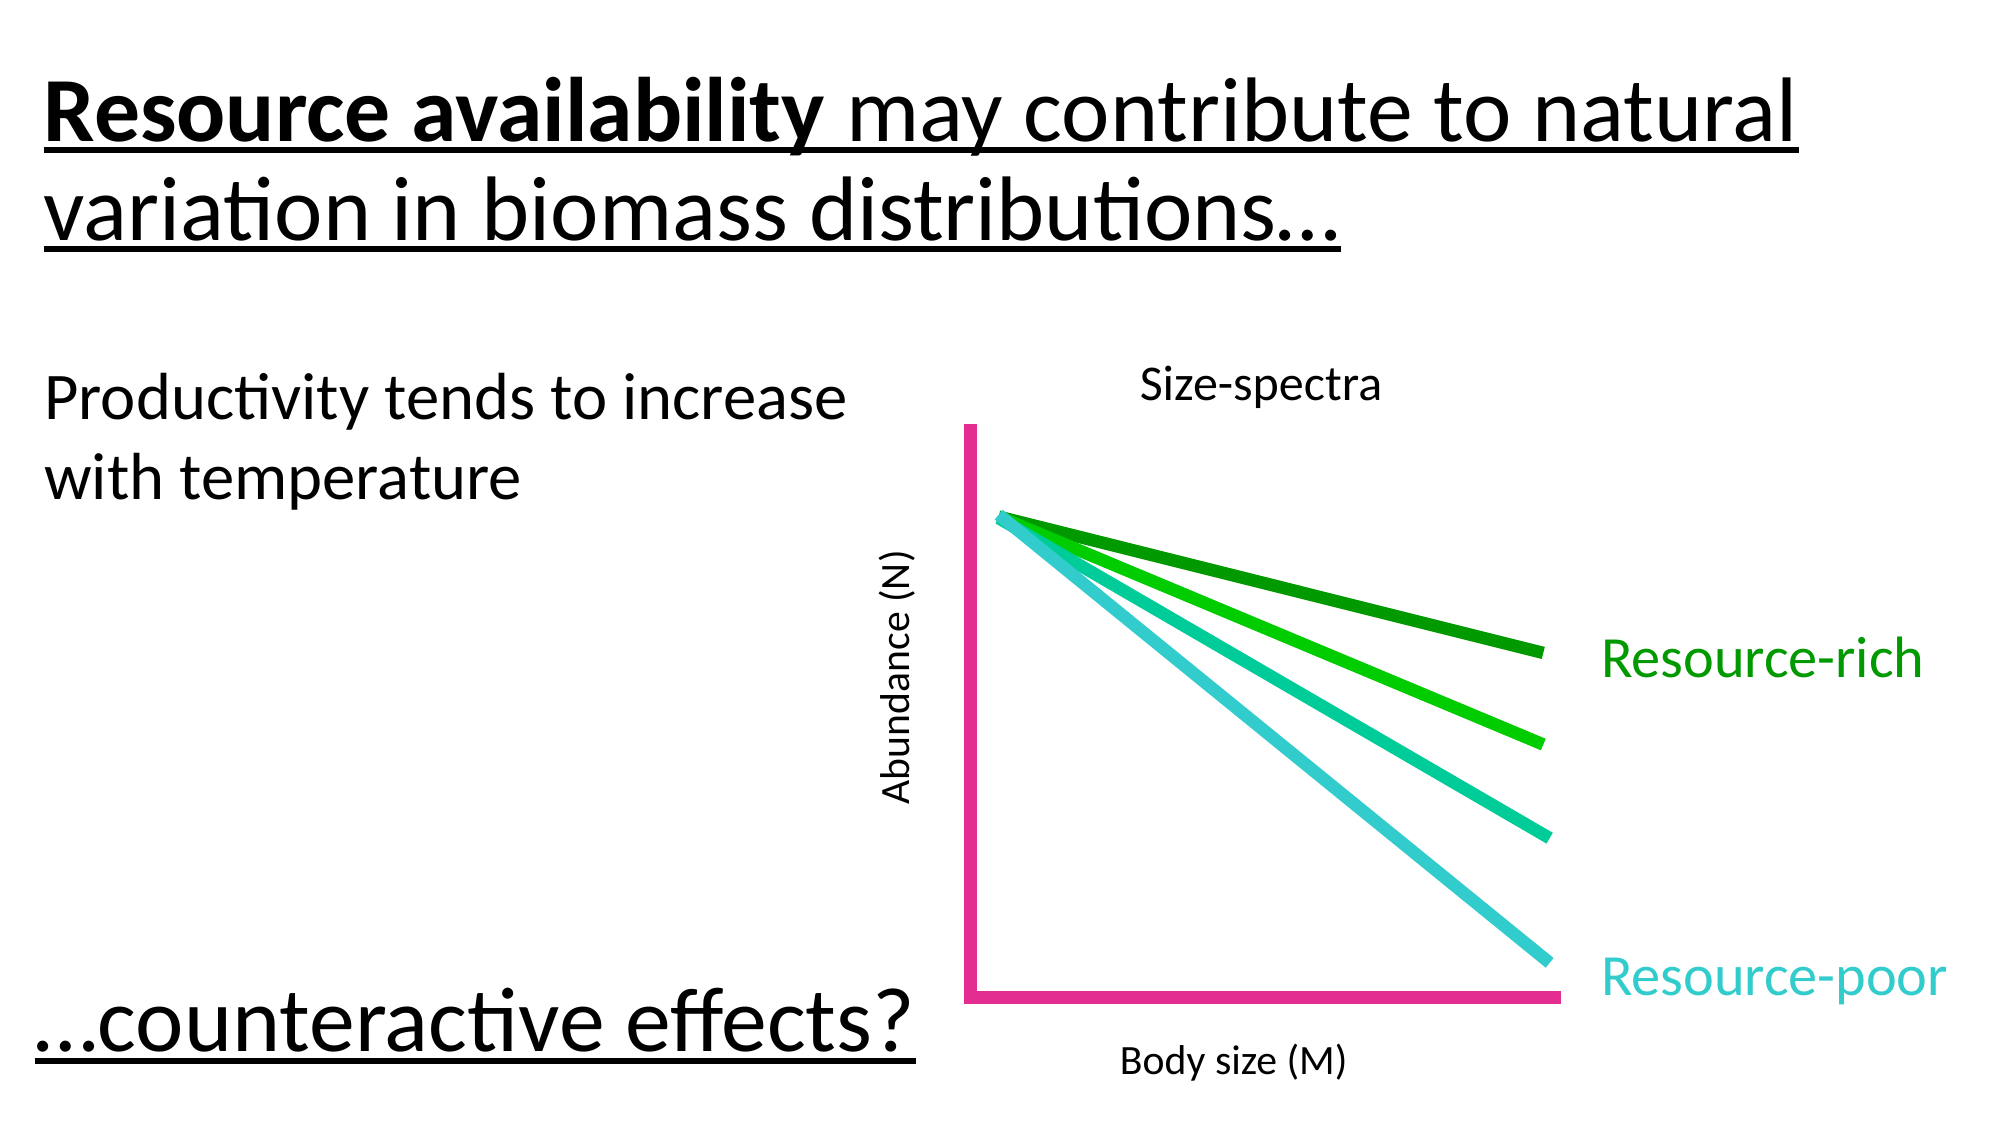

# Resource availability may contribute to natural variation in biomass distributions…
Size-spectra
Resource-rich
Abundance (N)
Resource-poor
Body size (M)
Productivity tends to increase with temperature

…counteractive effects?